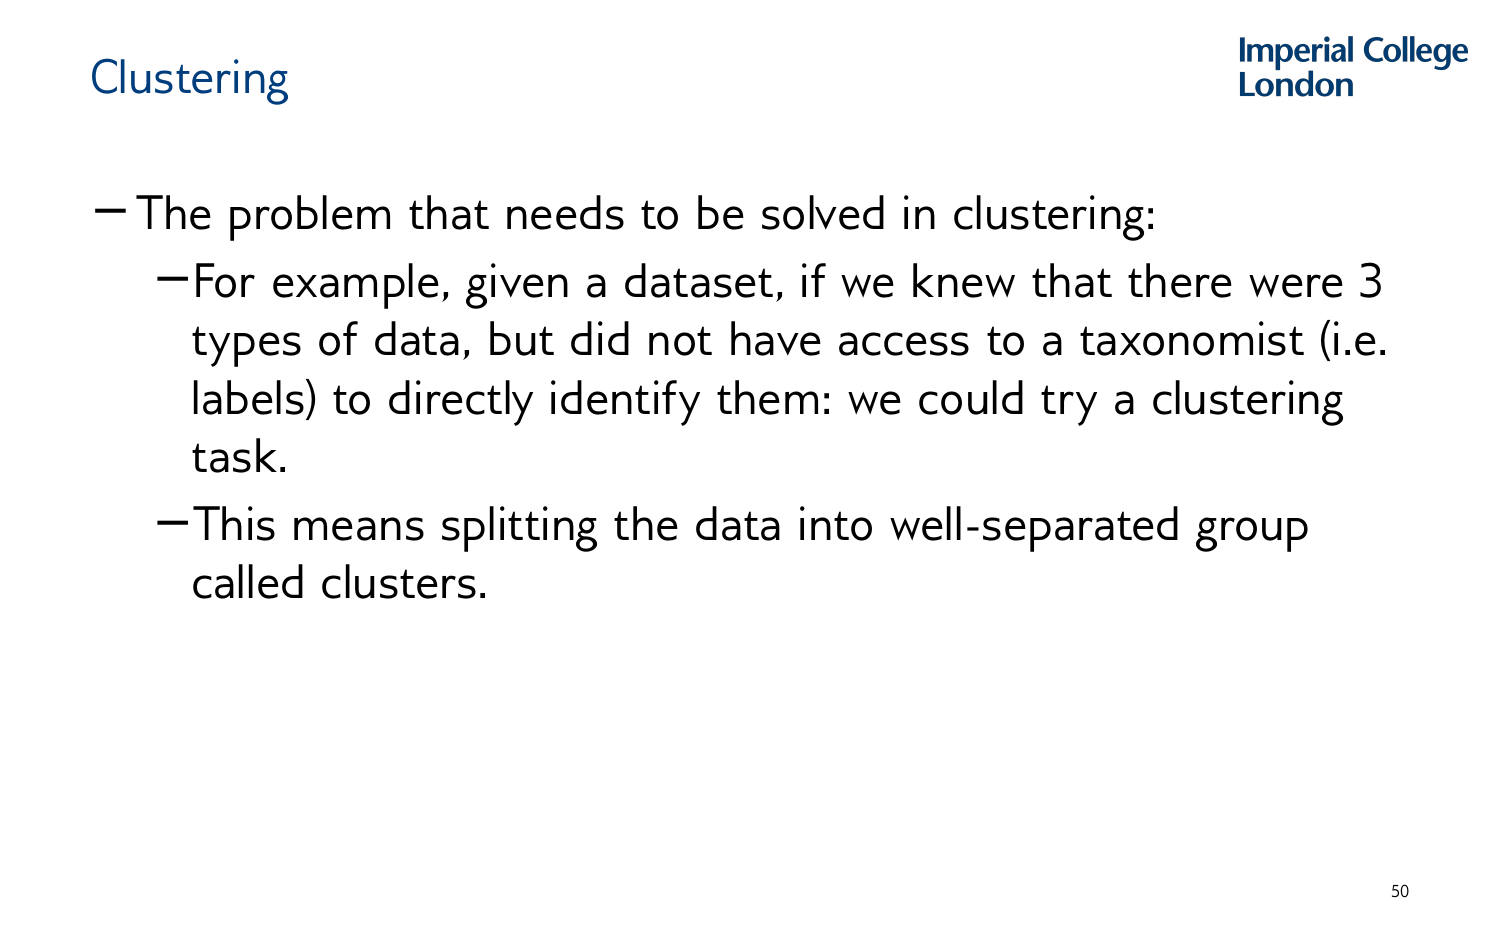

# Clustering
The problem that needs to be solved in clustering:
For example, given a dataset, if we knew that there were 3 types of data, but did not have access to a taxonomist (i.e. labels) to directly identify them: we could try a clustering task.
This means splitting the data into well-separated group called clusters.
50